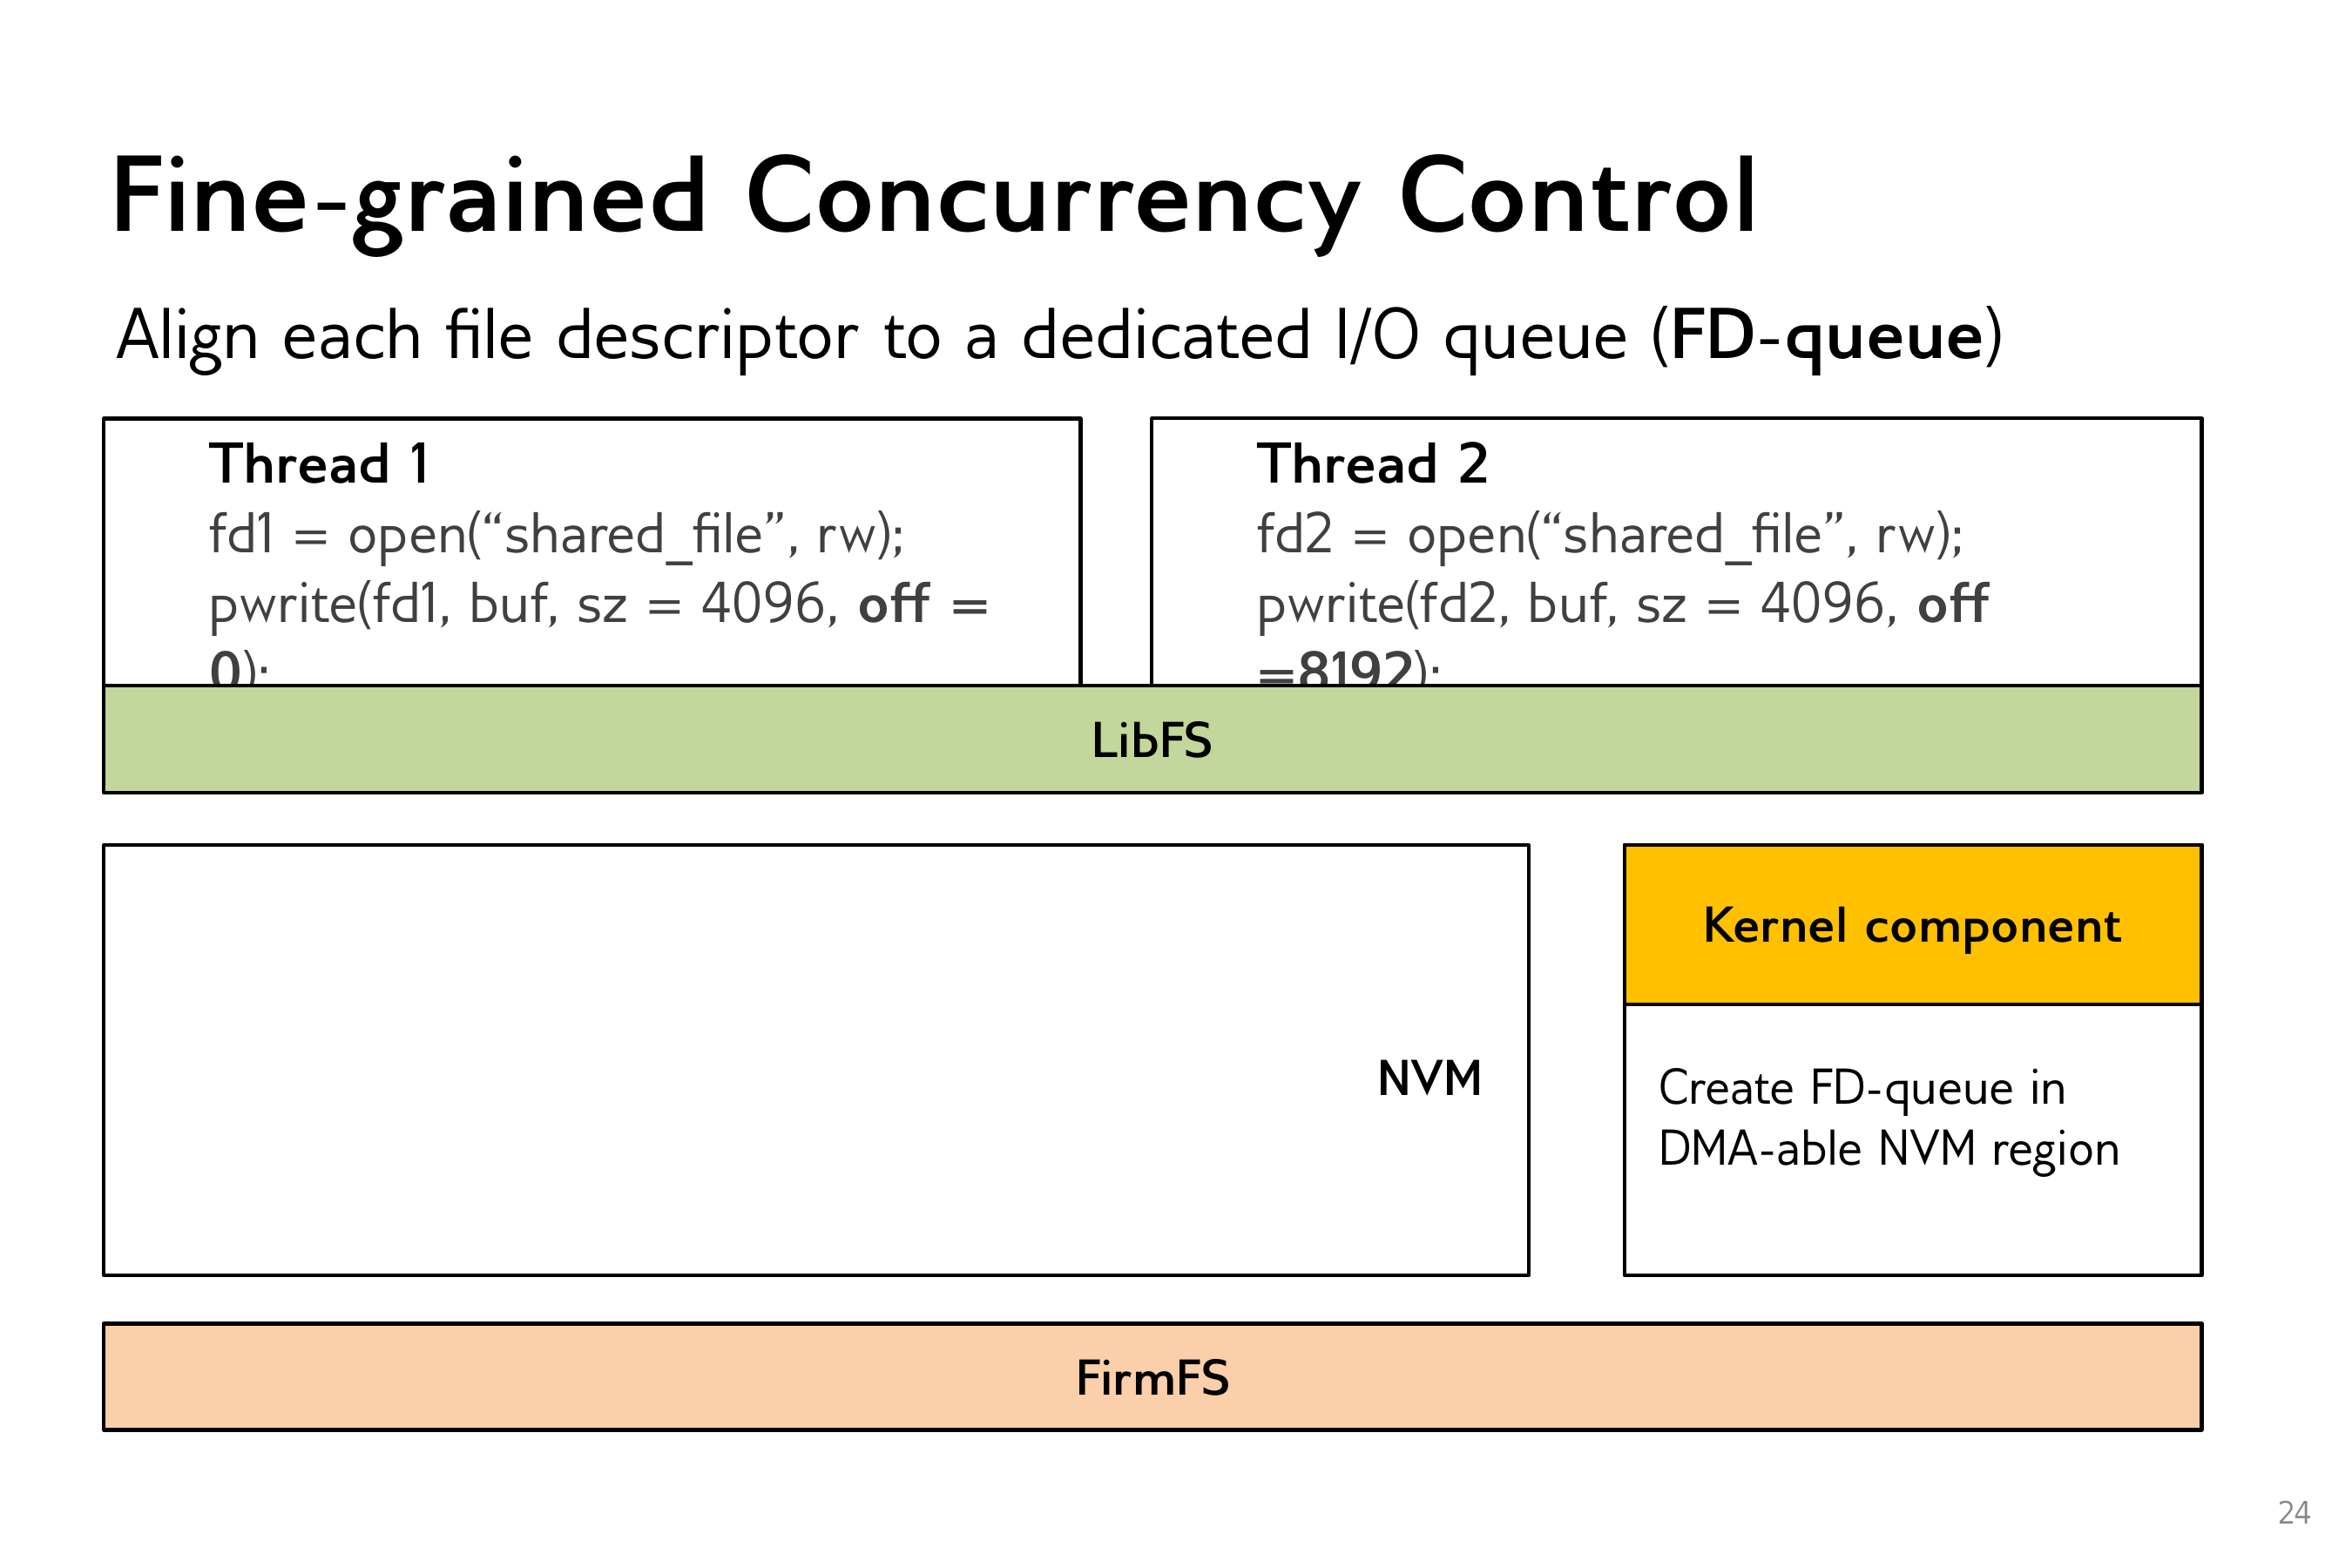

Fine-grained Concurrency Control
Align each file descriptor to a dedicated I/O queue (FD-queue)
Thread 2
fd2 = open(“shared_file”, rw);
pwrite(fd2, buf, sz = 4096, off =8192);
Thread 1
fd1 = open(“shared_file”, rw);
pwrite(fd1, buf, sz = 4096, off = 0);

LibFS

NVM

Kernel component

Create FD-queue in DMA-able NVM region

FirmFS

24